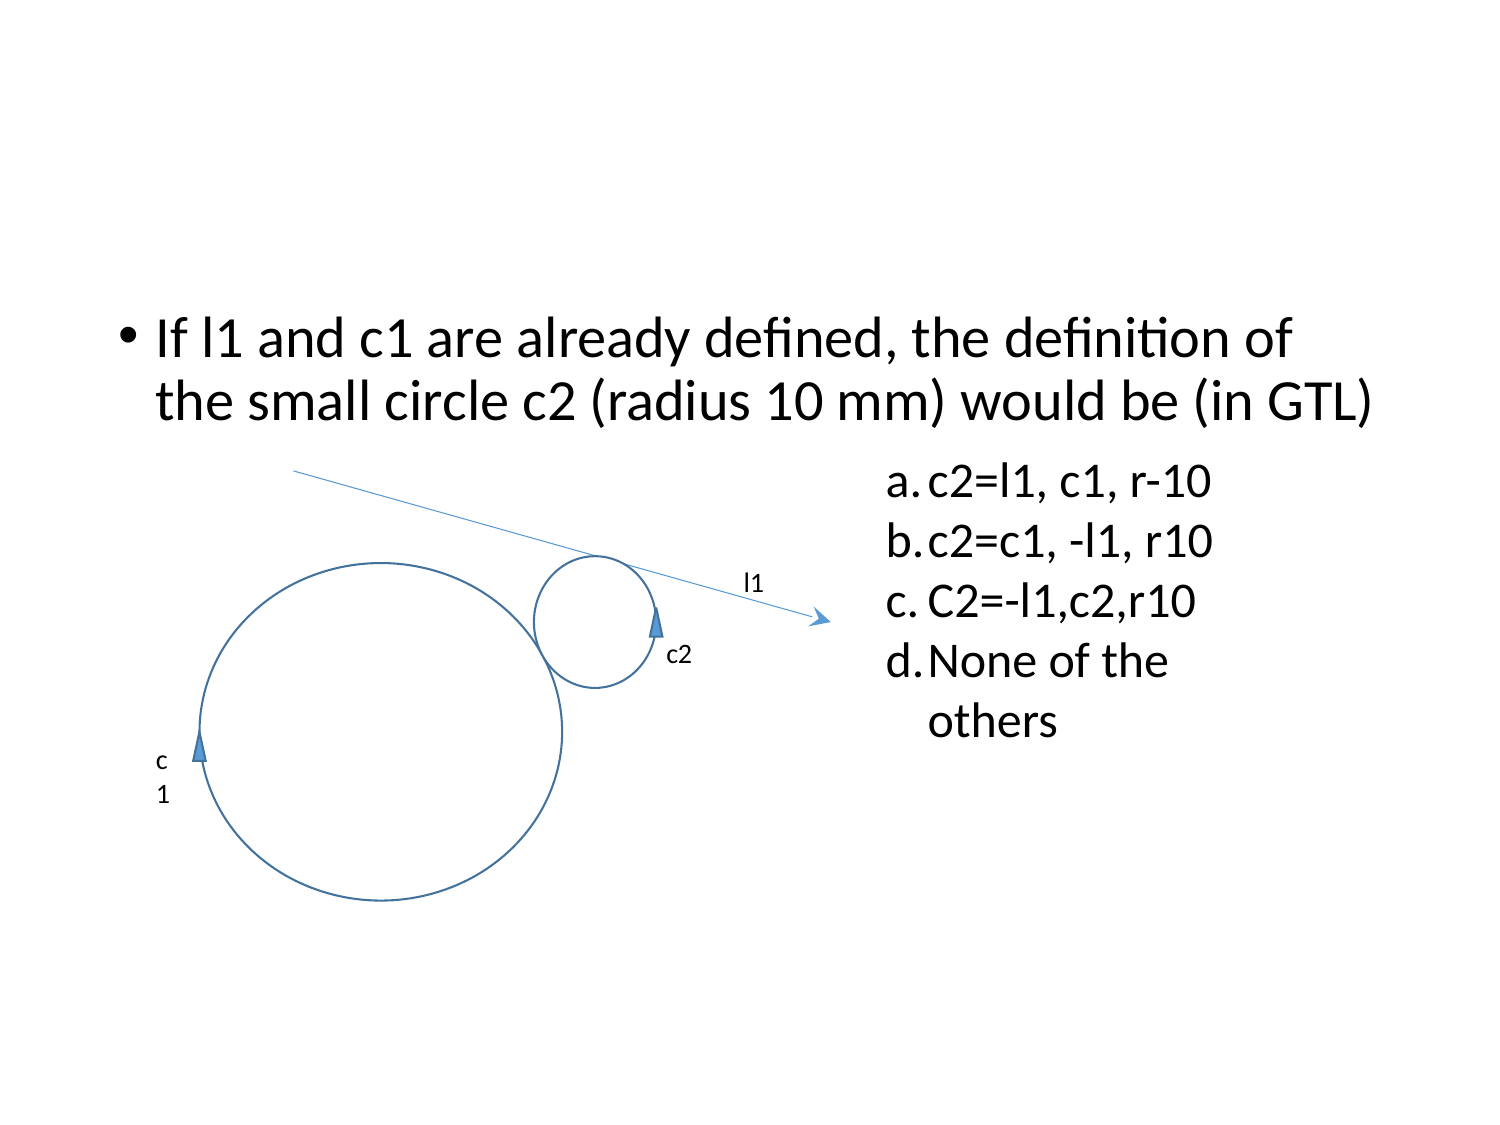

#
If l1 and c1 are already defined, the definition of the small circle c2 (radius 10 mm) would be (in GTL)

c2=l1, c1, r-10
c2=c1, -l1, r10
C2=-l1,c2,r10
None of the others

l1

c2

c1